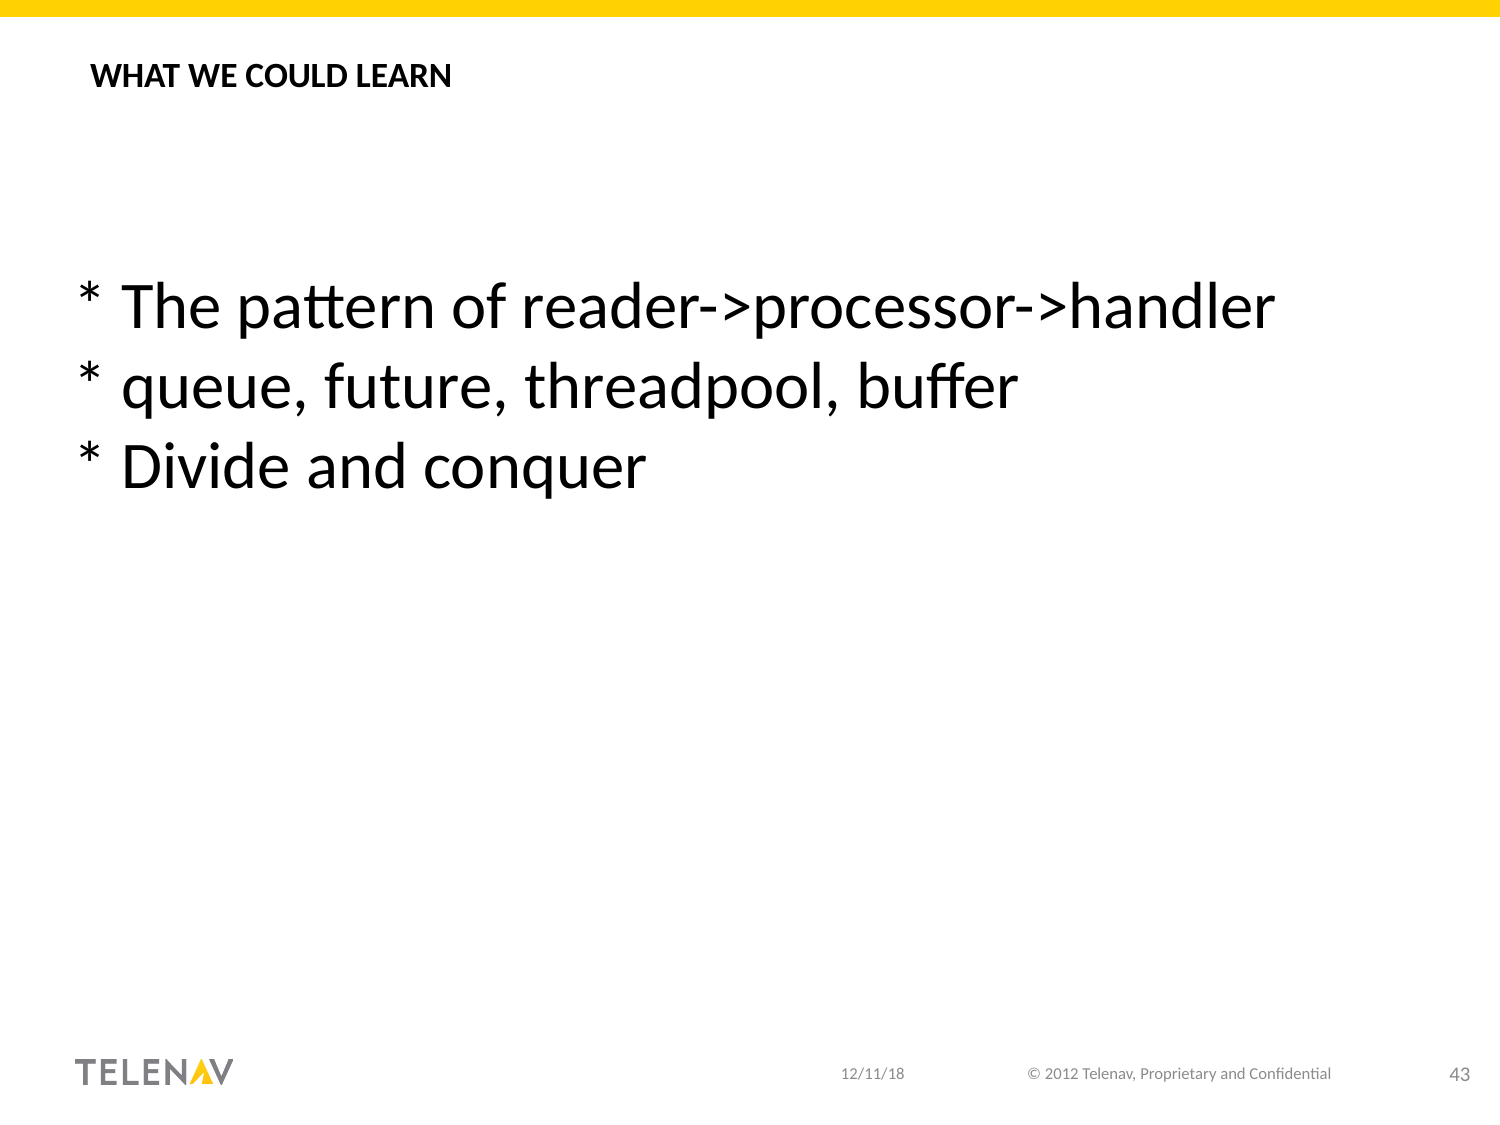

# What we could learn

* The pattern of reader->processor->handler
* queue, future, threadpool, buffer
* Divide and conquer

12/11/18
© 2012 Telenav, Proprietary and Confidential
43